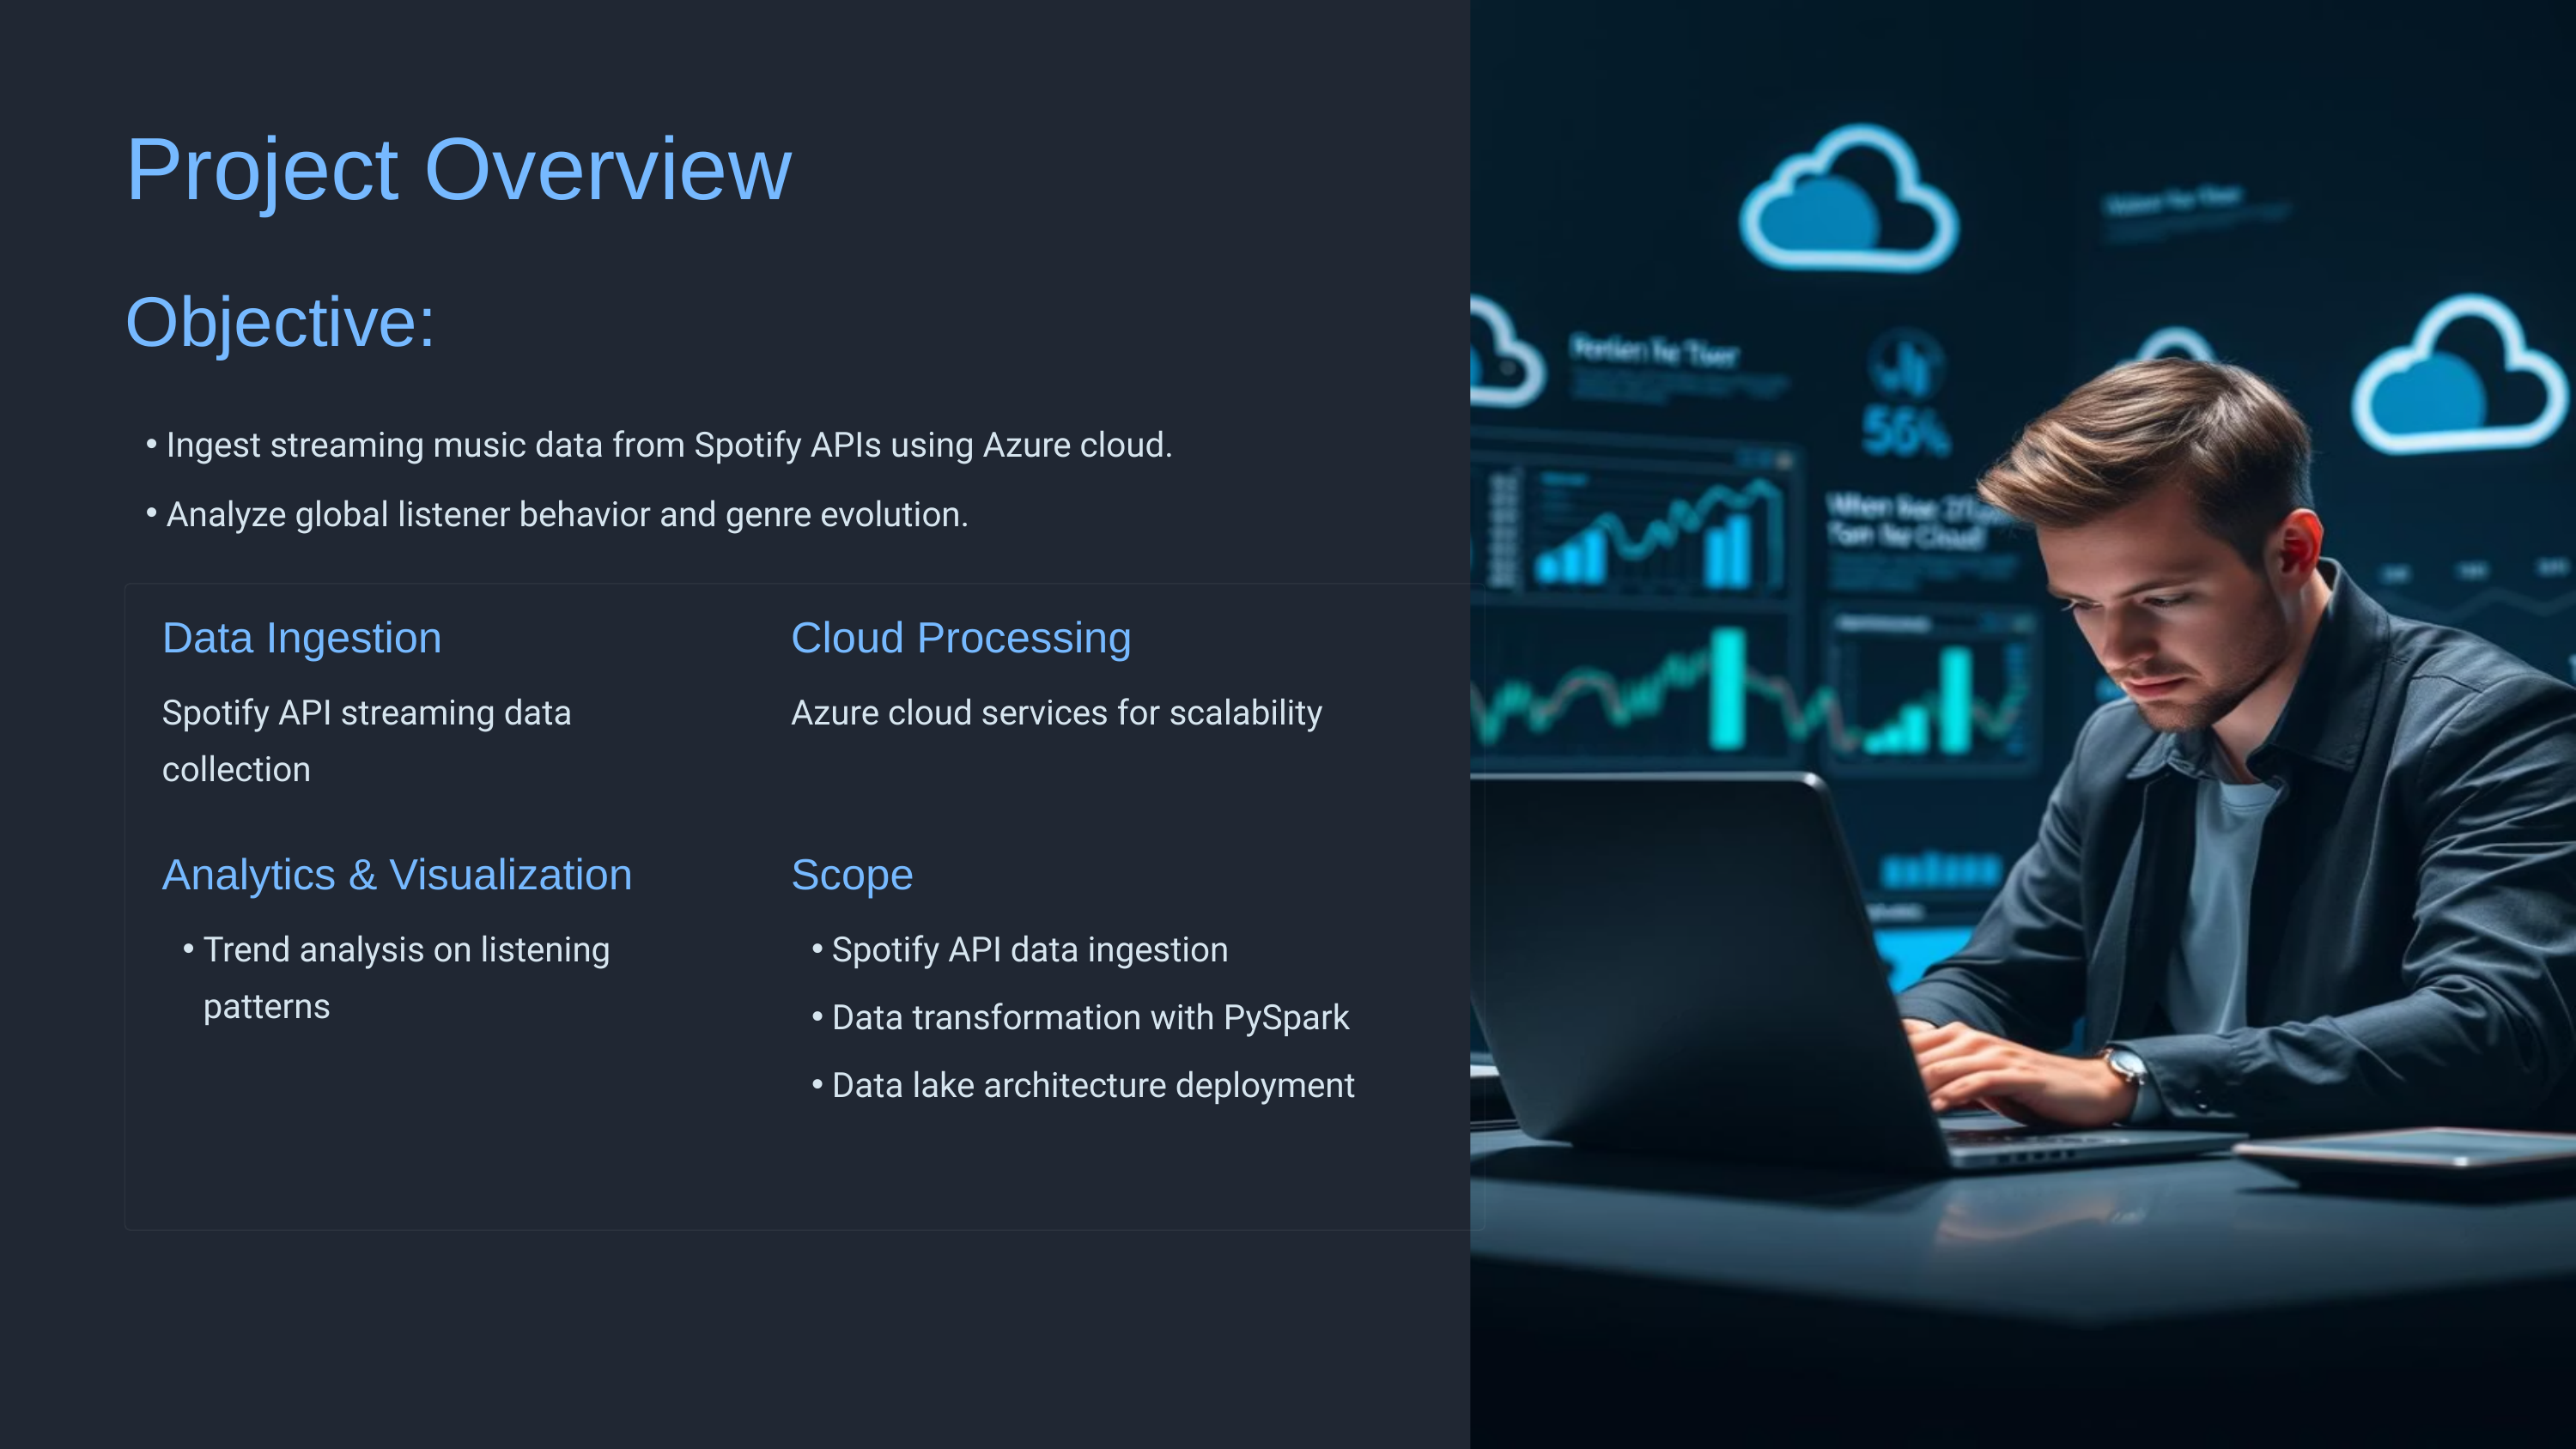

Project Overview

Objective:

Ingest streaming music data from Spotify APIs using Azure cloud.

Analyze global listener behavior and genre evolution.

Data Ingestion

Cloud Processing

Spotify API streaming data collection

Azure cloud services for scalability

Analytics & Visualization

Scope

Trend analysis on listening patterns

Spotify API data ingestion

Data transformation with PySpark

Data lake architecture deployment